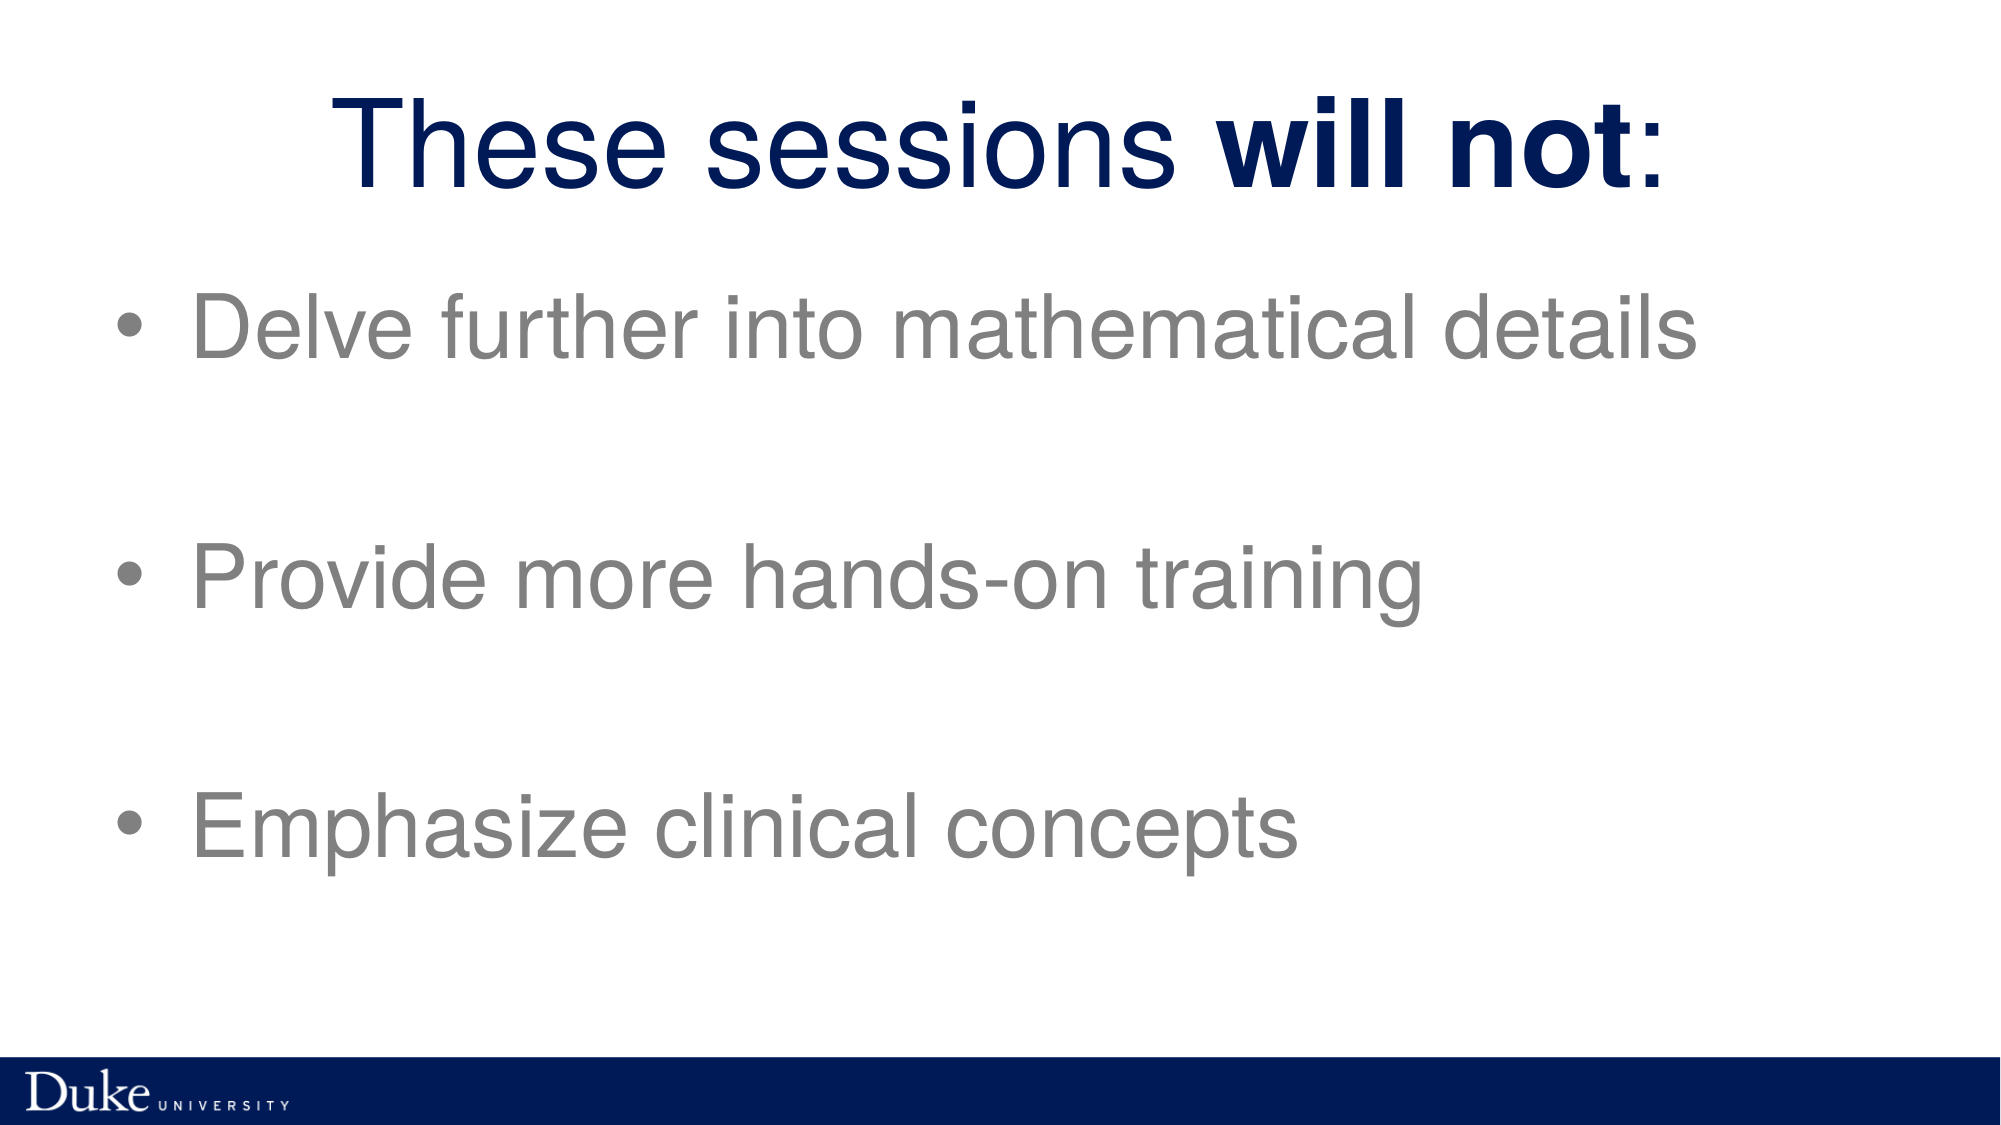

# These sessions will not:
Delve further into mathematical details

Provide more hands-on training

Emphasize clinical concepts